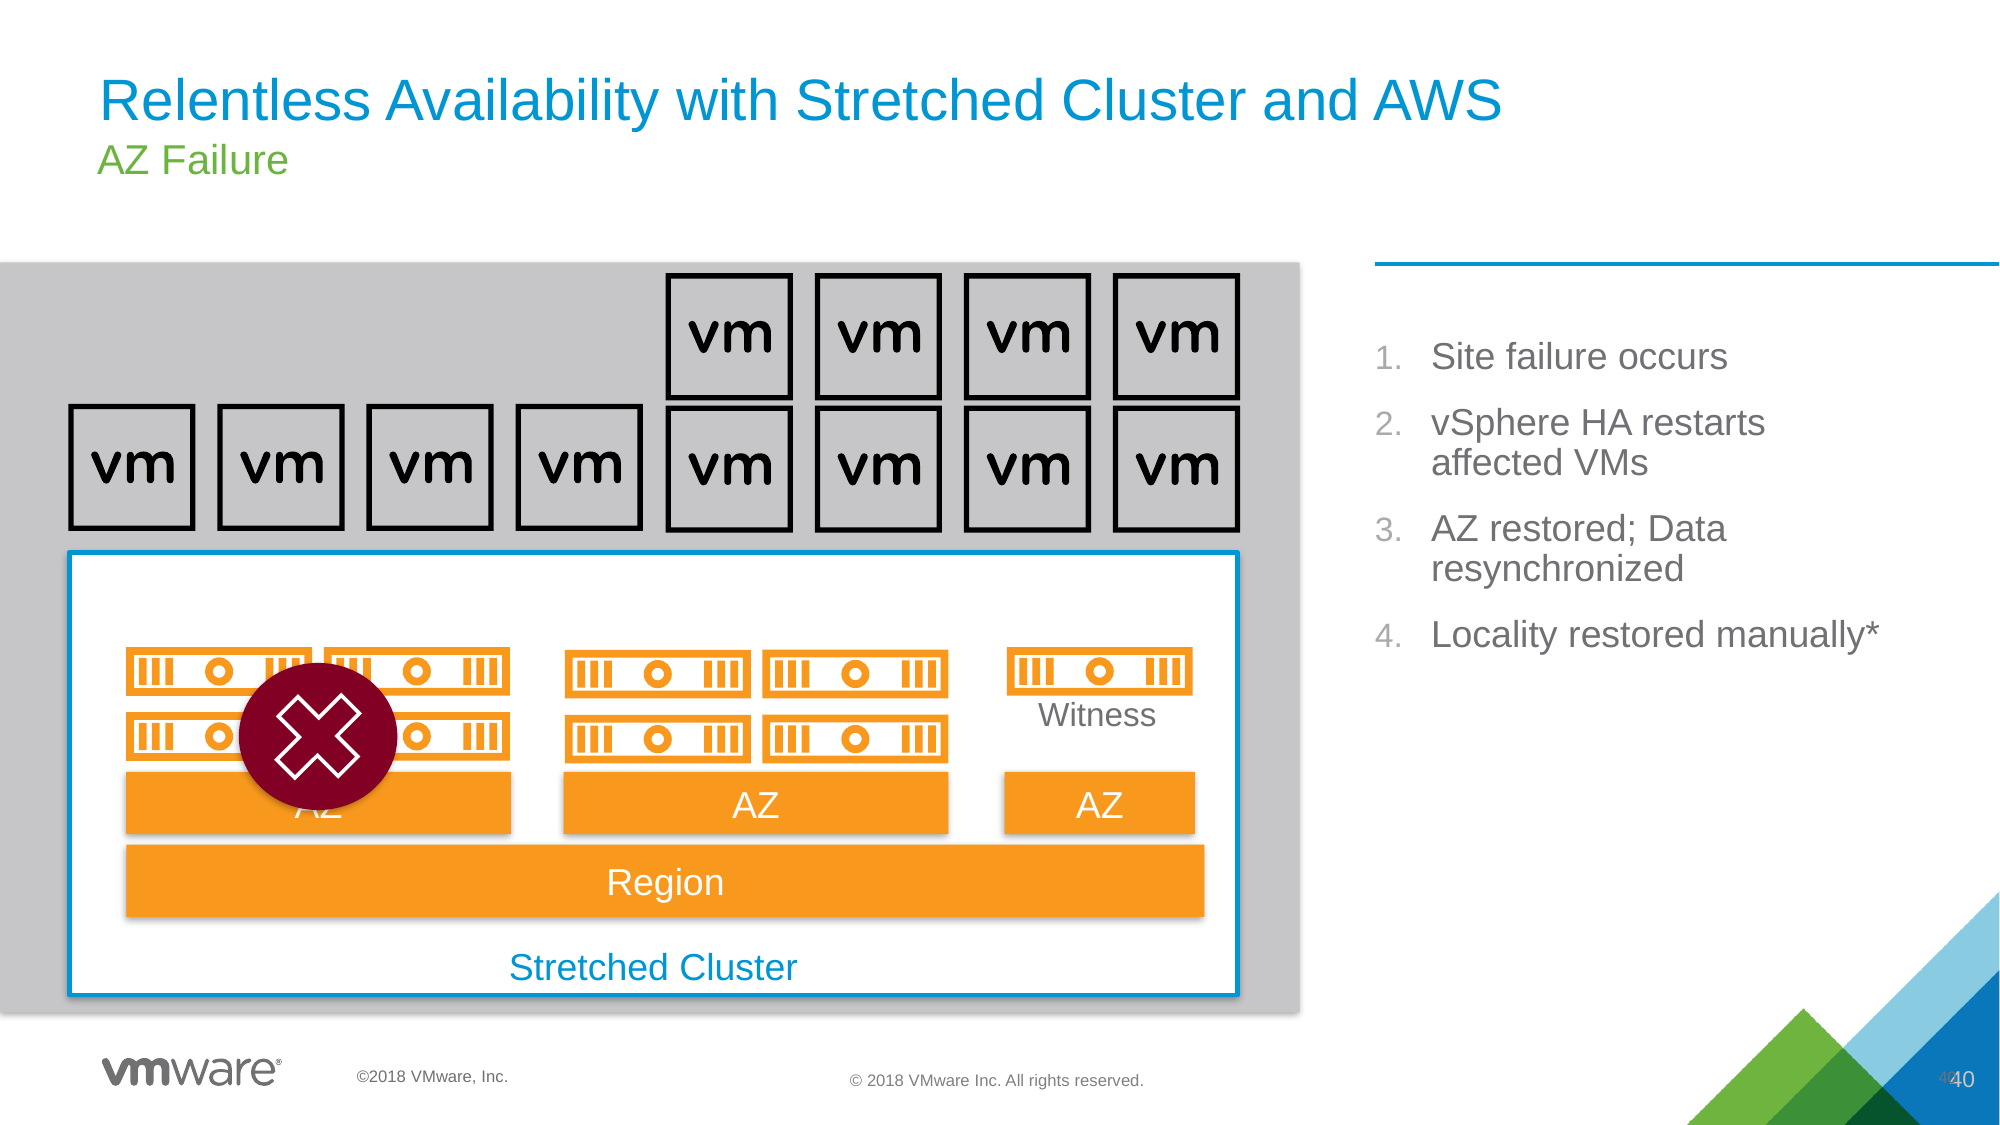

# Relentless Availability with Stretched Cluster and AWS
AZ Failure
Site failure occurs
vSphere HA restarts affected VMs
AZ restored; Data resynchronized
Locality restored manually*

Stretched Cluster

Witness

AZ
AZ
AZ

Region